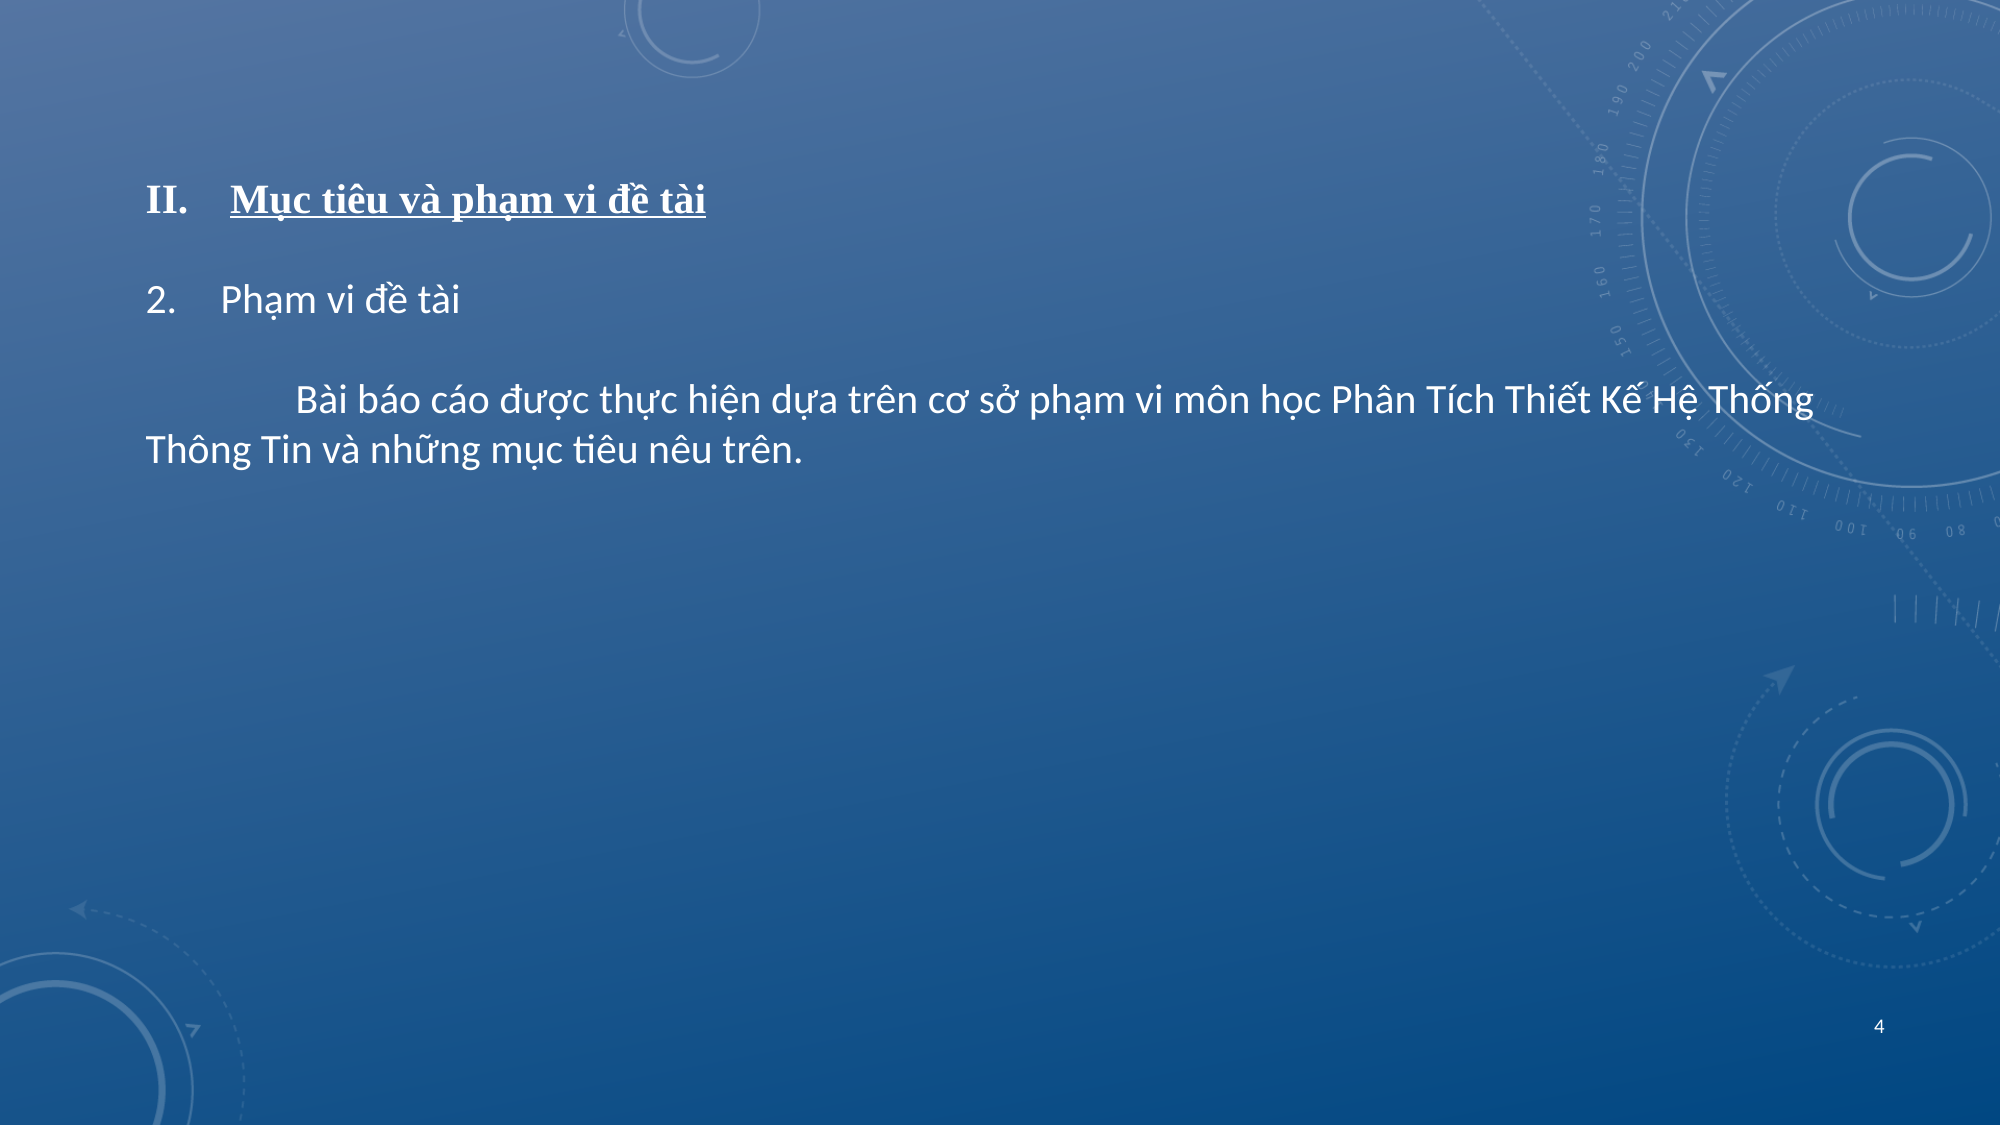

Mục tiêu và phạm vi đề tài

Phạm vi đề tài

	Bài báo cáo được thực hiện dựa trên cơ sở phạm vi môn học Phân Tích Thiết Kế Hệ Thống Thông Tin và những mục tiêu nêu trên.

4